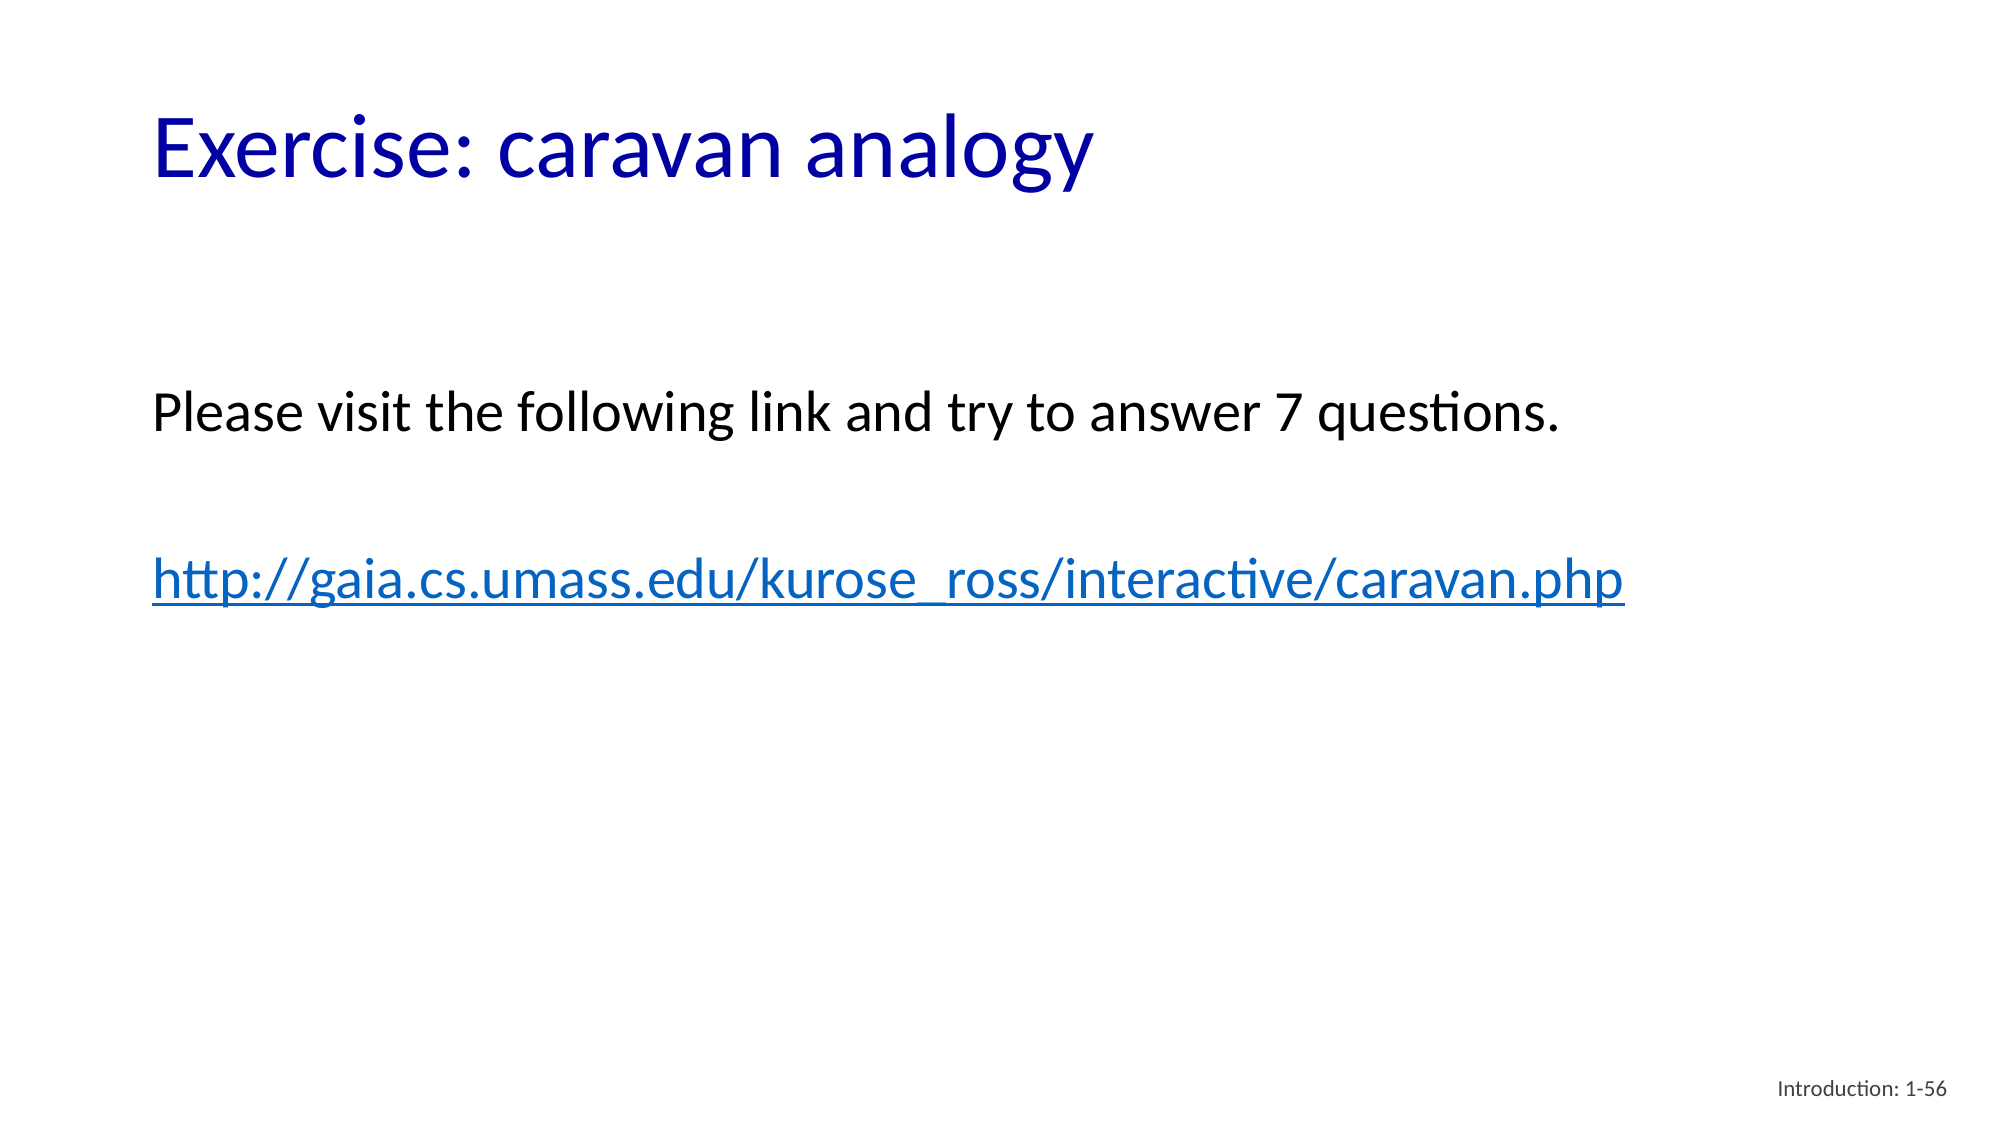

# Exercise: caravan analogy

Please visit the following link and try to answer 7 questions.

http://gaia.cs.umass.edu/kurose_ross/interactive/caravan.php

Introduction: 1-56